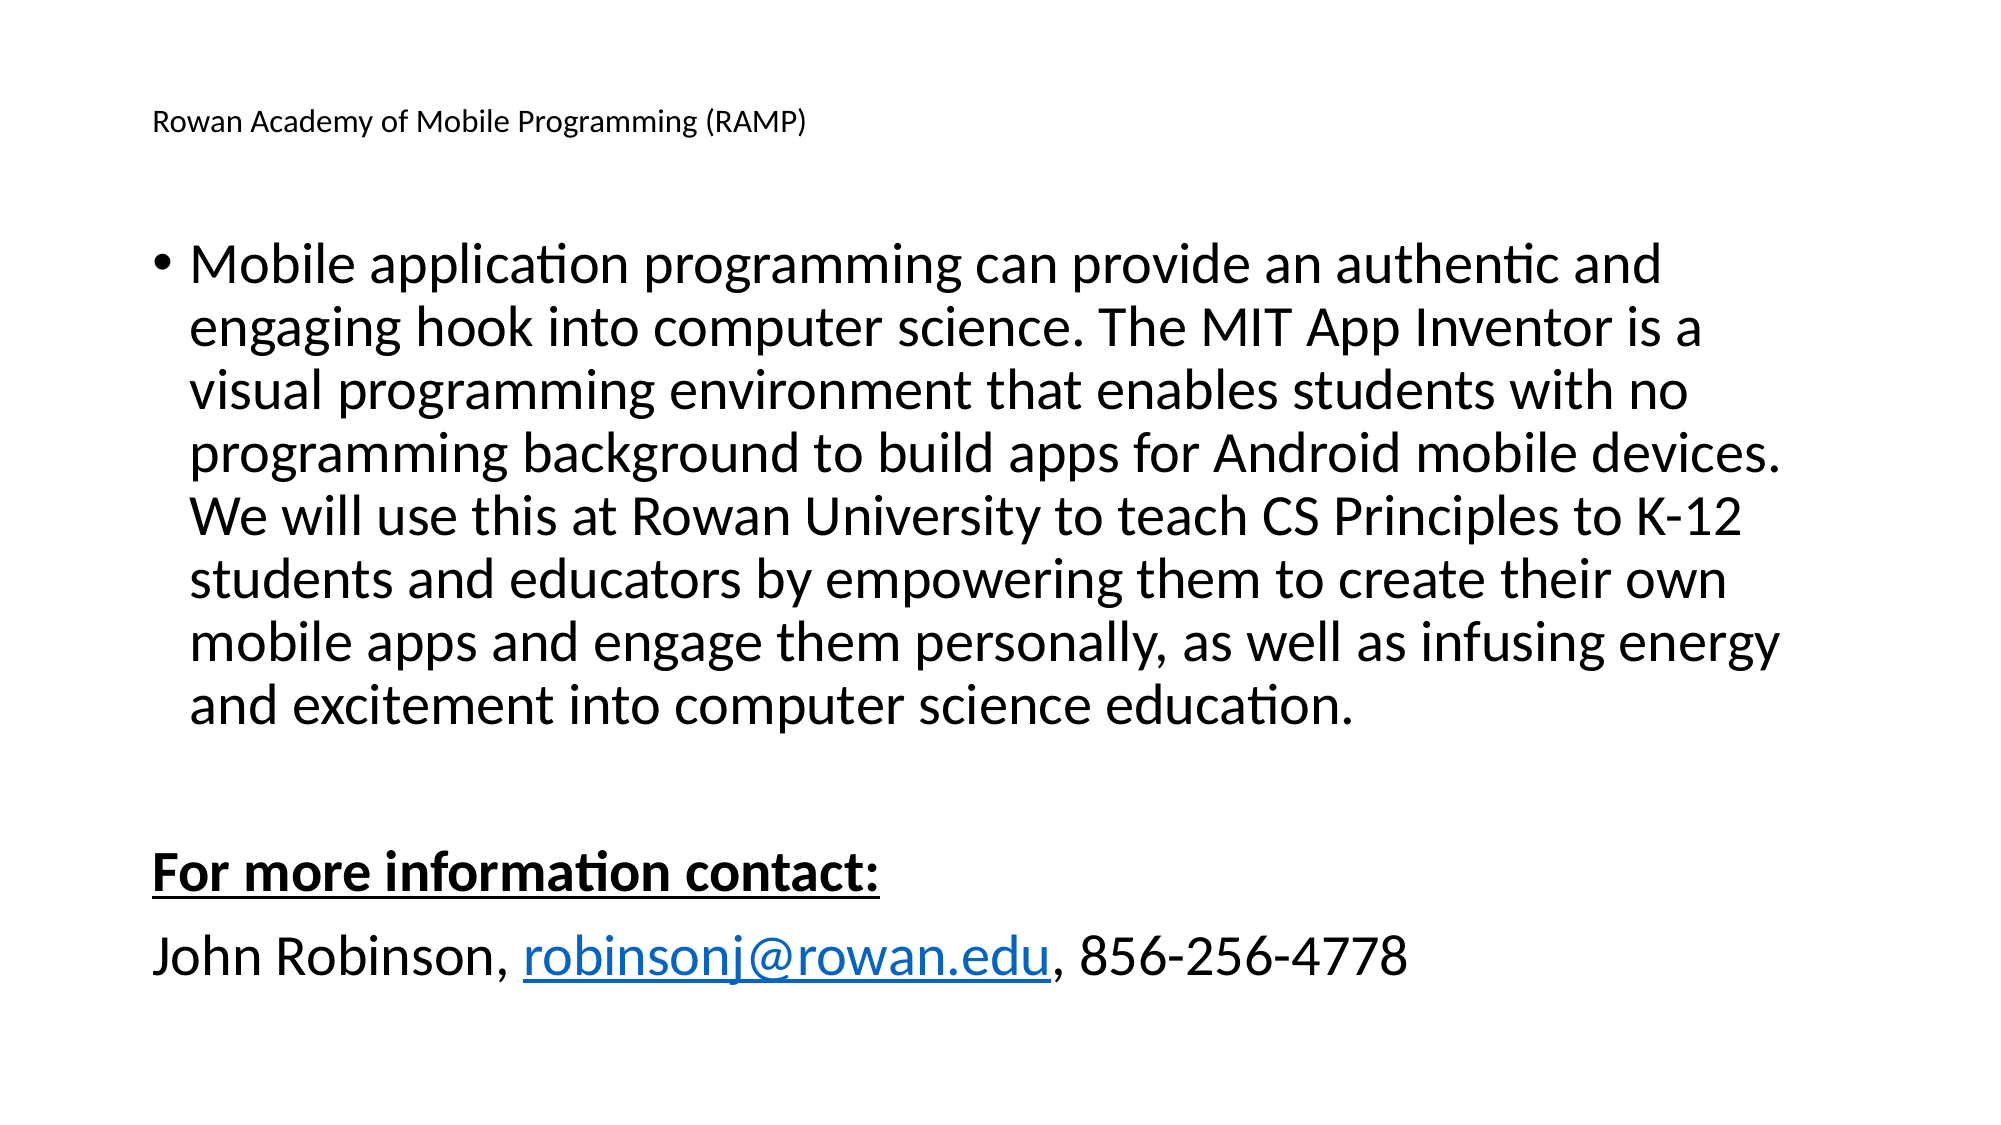

# Rowan Academy of Mobile Programming (RAMP)
Mobile application programming can provide an authentic and engaging hook into computer science. The MIT App Inventor is a visual programming environment that enables students with no programming background to build apps for Android mobile devices. We will use this at Rowan University to teach CS Principles to K-12 students and educators by empowering them to create their own mobile apps and engage them personally, as well as infusing energy and excitement into computer science education.

For more information contact:
John Robinson, robinsonj@rowan.edu, 856-256-4778